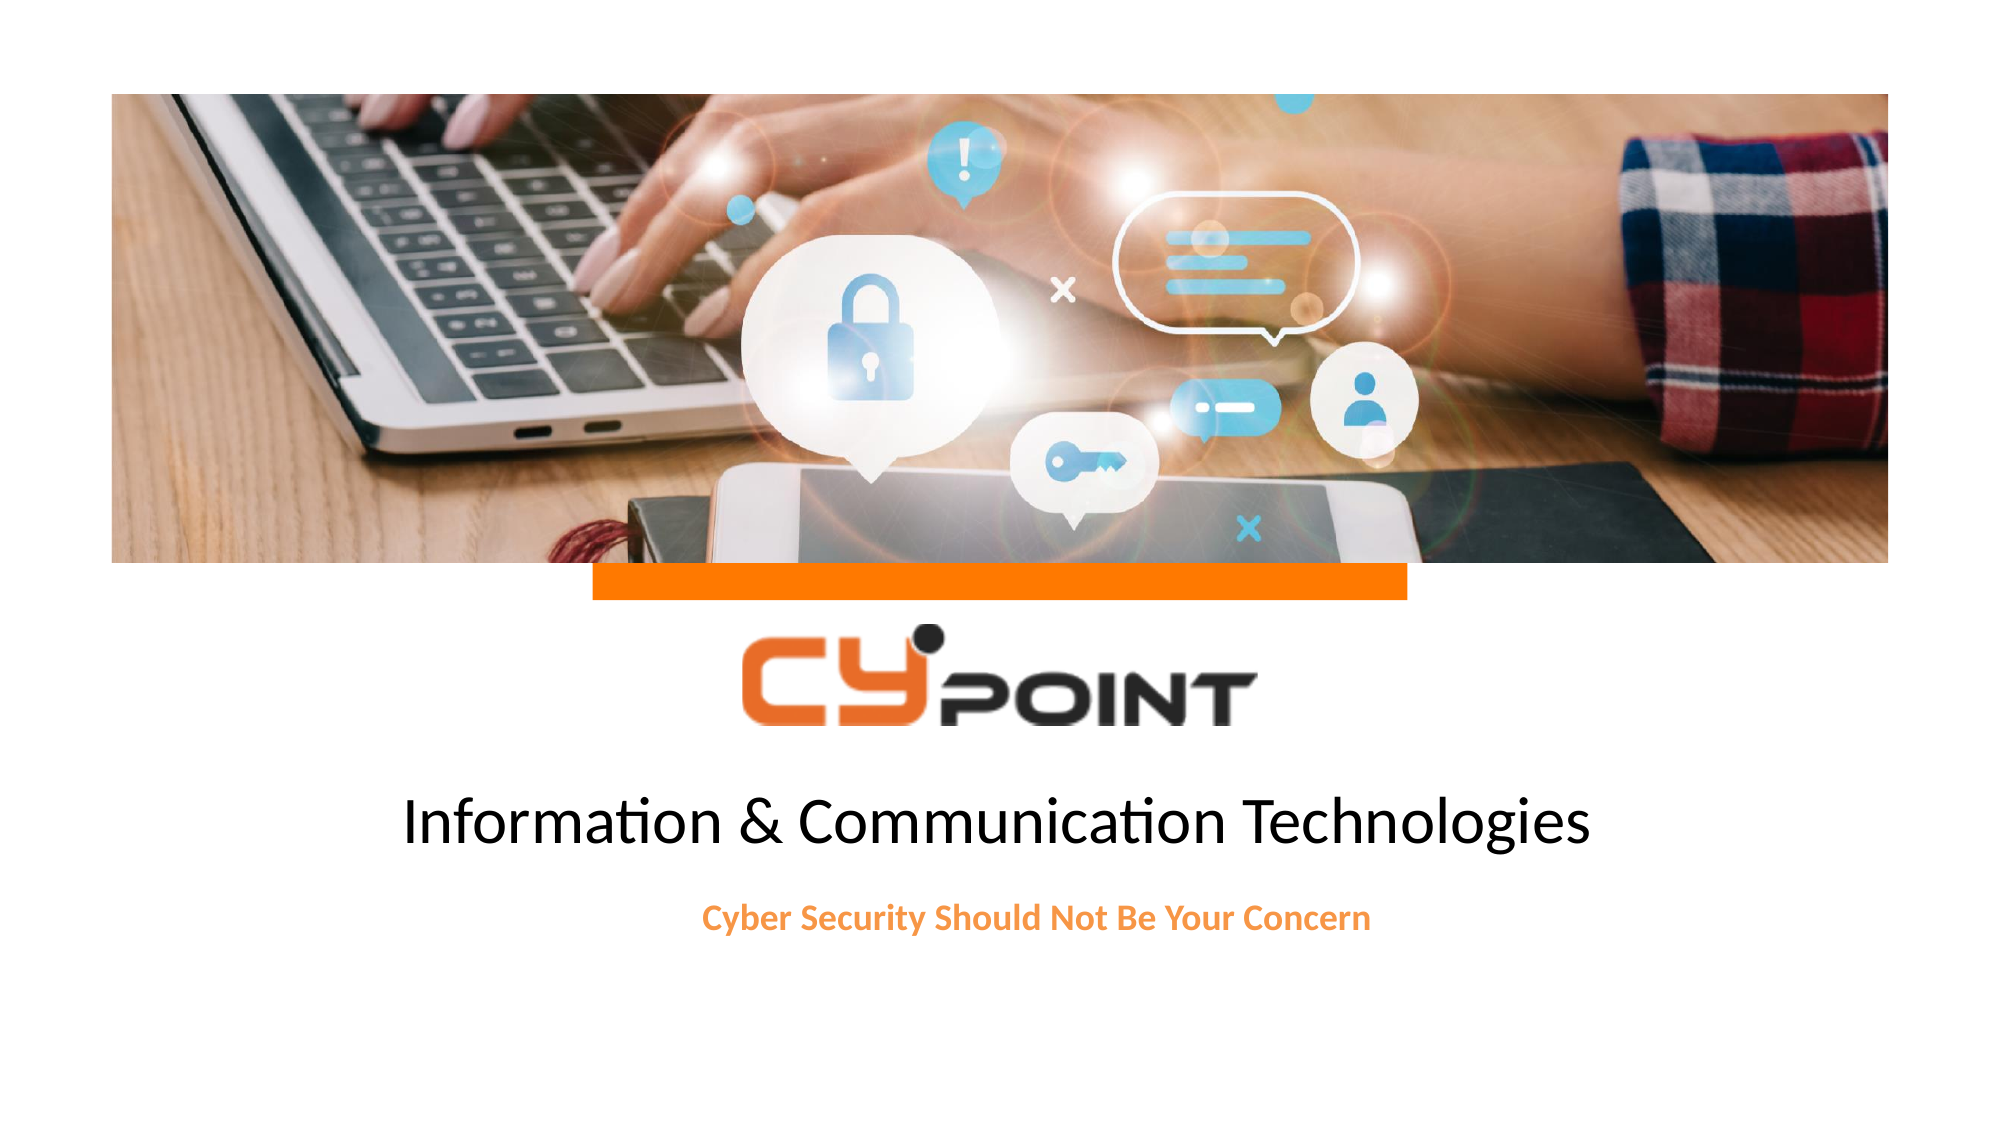

Information & Communication Technologies
Cyber Security Should Not Be Your Concern